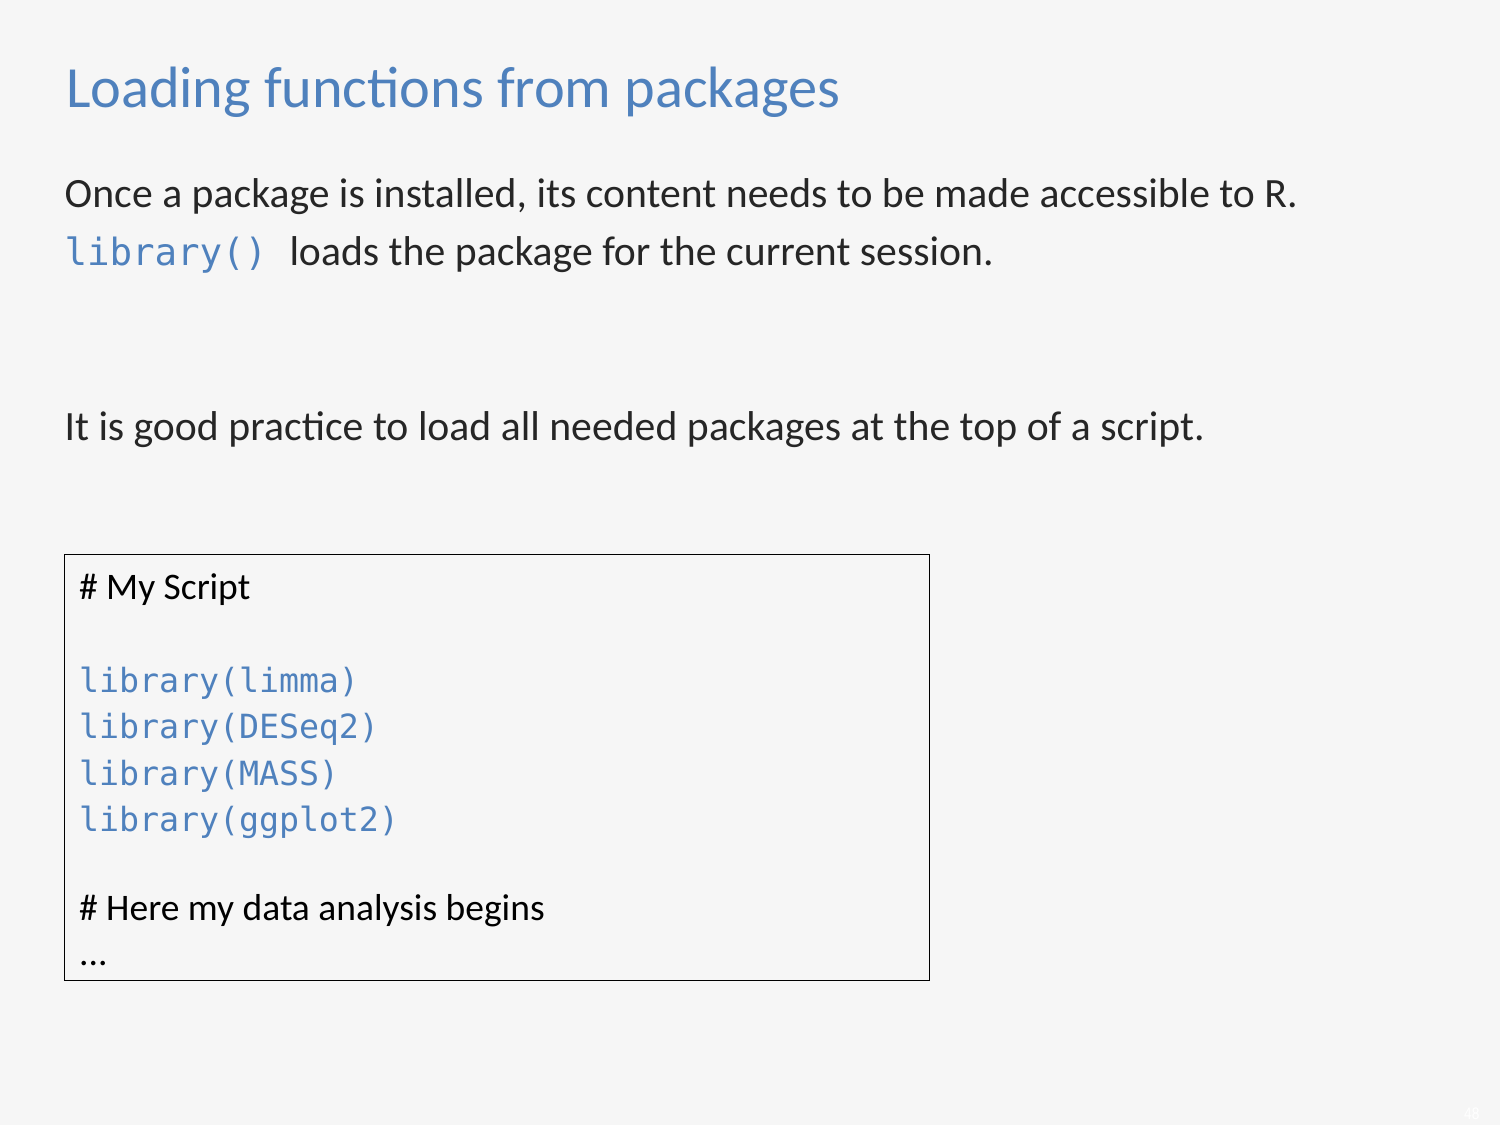

# Loading functions from packages
Once a package is installed, its content needs to be made accessible to R.
library() loads the package for the current session.

It is good practice to load all needed packages at the top of a script.

# My Script

library(limma)
library(DESeq2)
library(MASS)
library(ggplot2)

# Here my data analysis begins
...